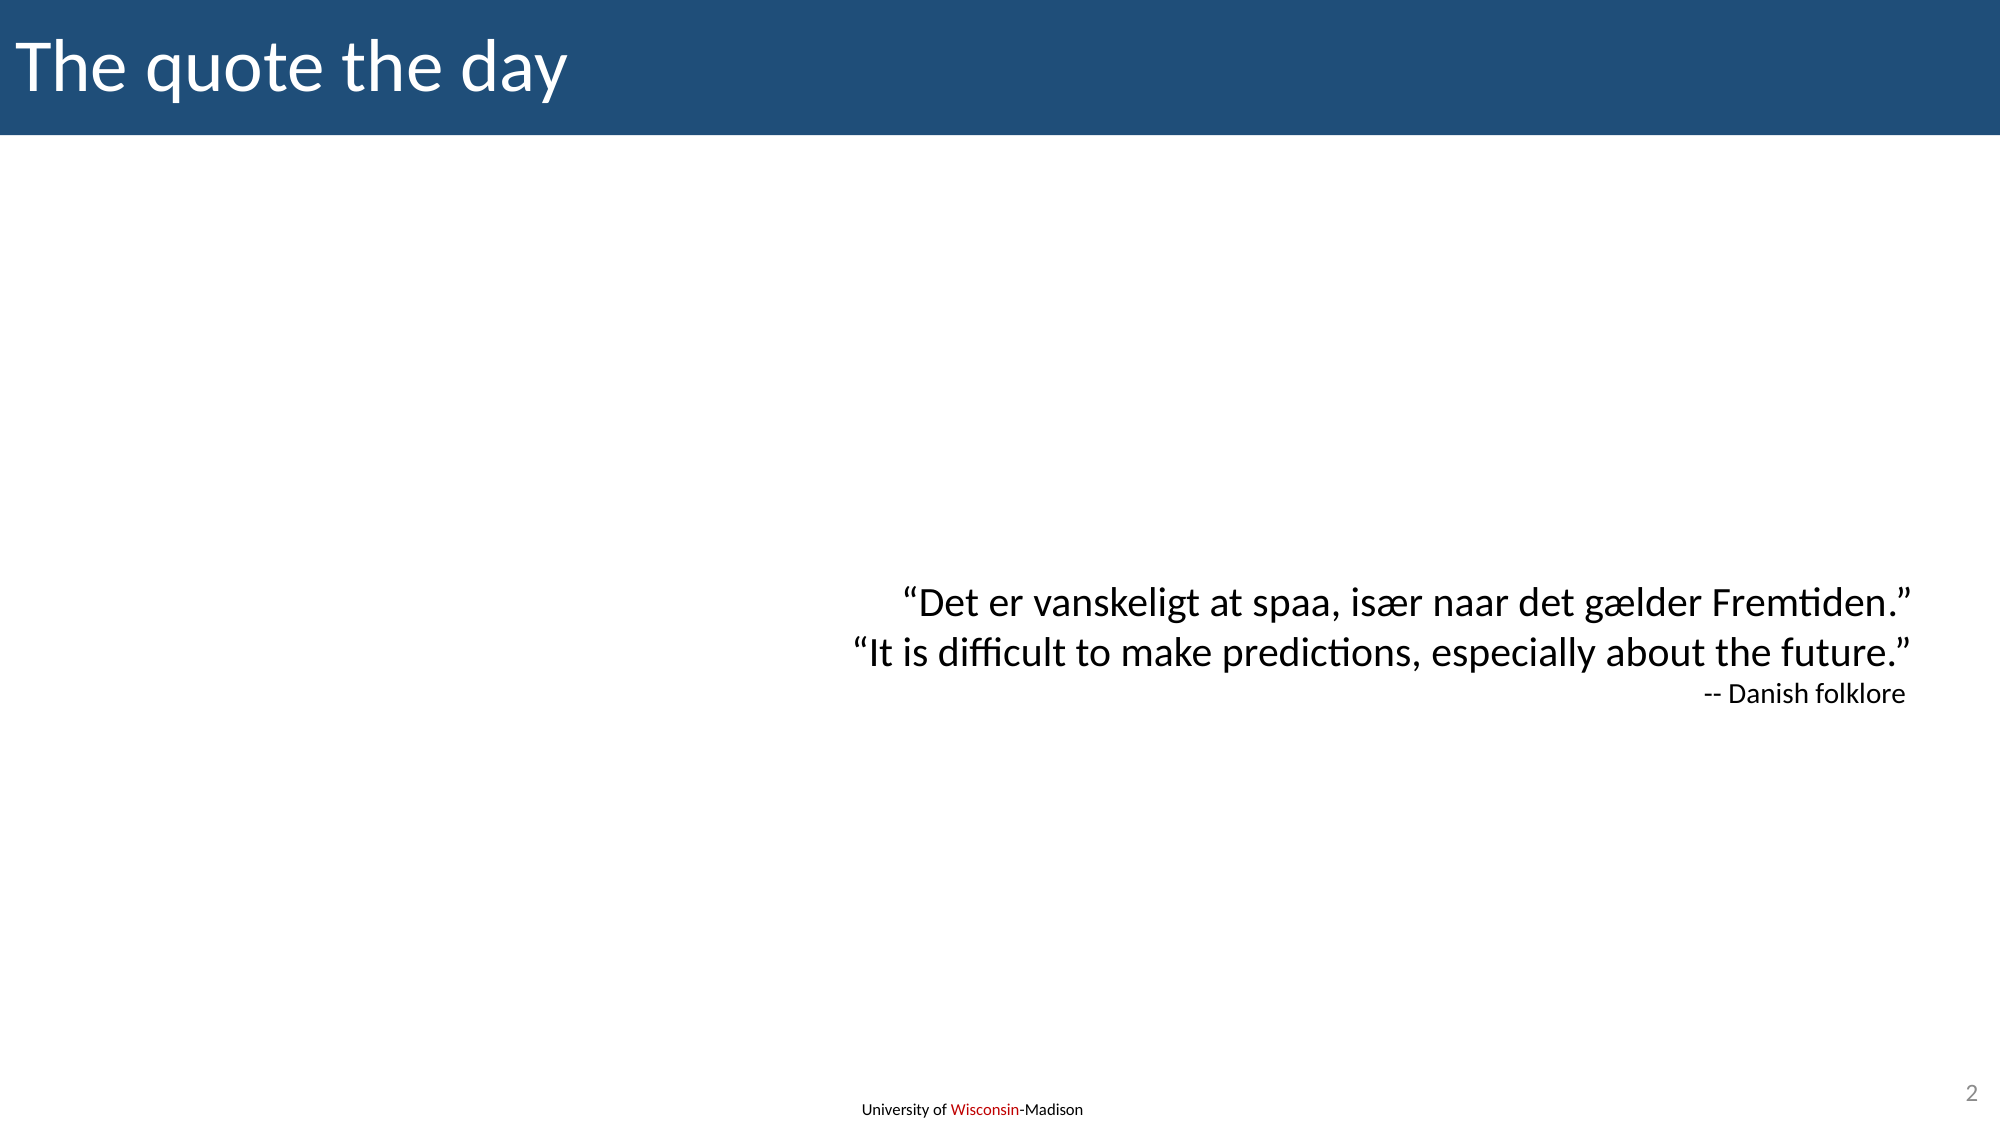

# The quote the day
“Det er vanskeligt at spaa, især naar det gælder Fremtiden.”
“It is difficult to make predictions, especially about the future.”
-- Danish folklore
2